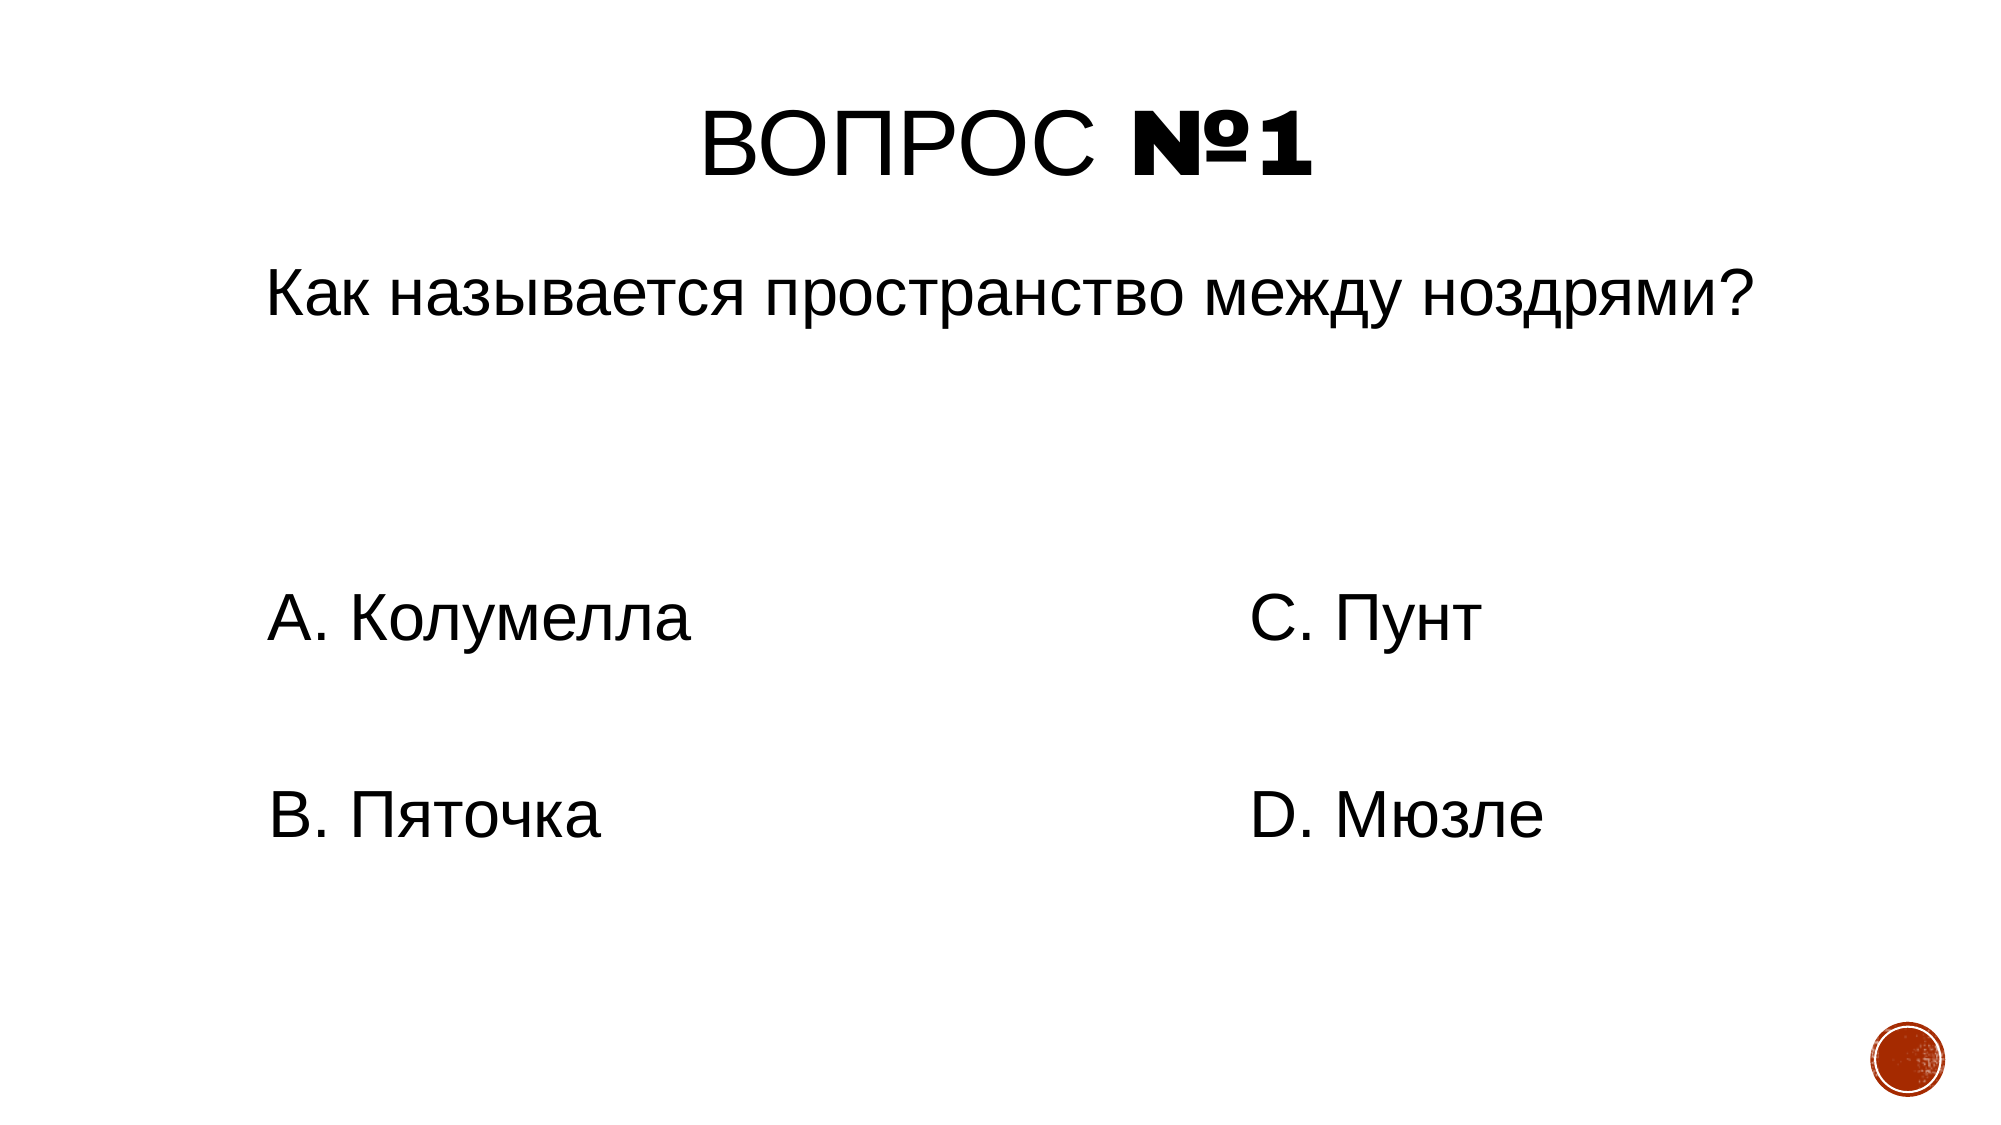

# Вопрос №1
Как называется пространство между ноздрями?
А. Колумелла
С. Пунт
B. Пяточка
D. Мюзле